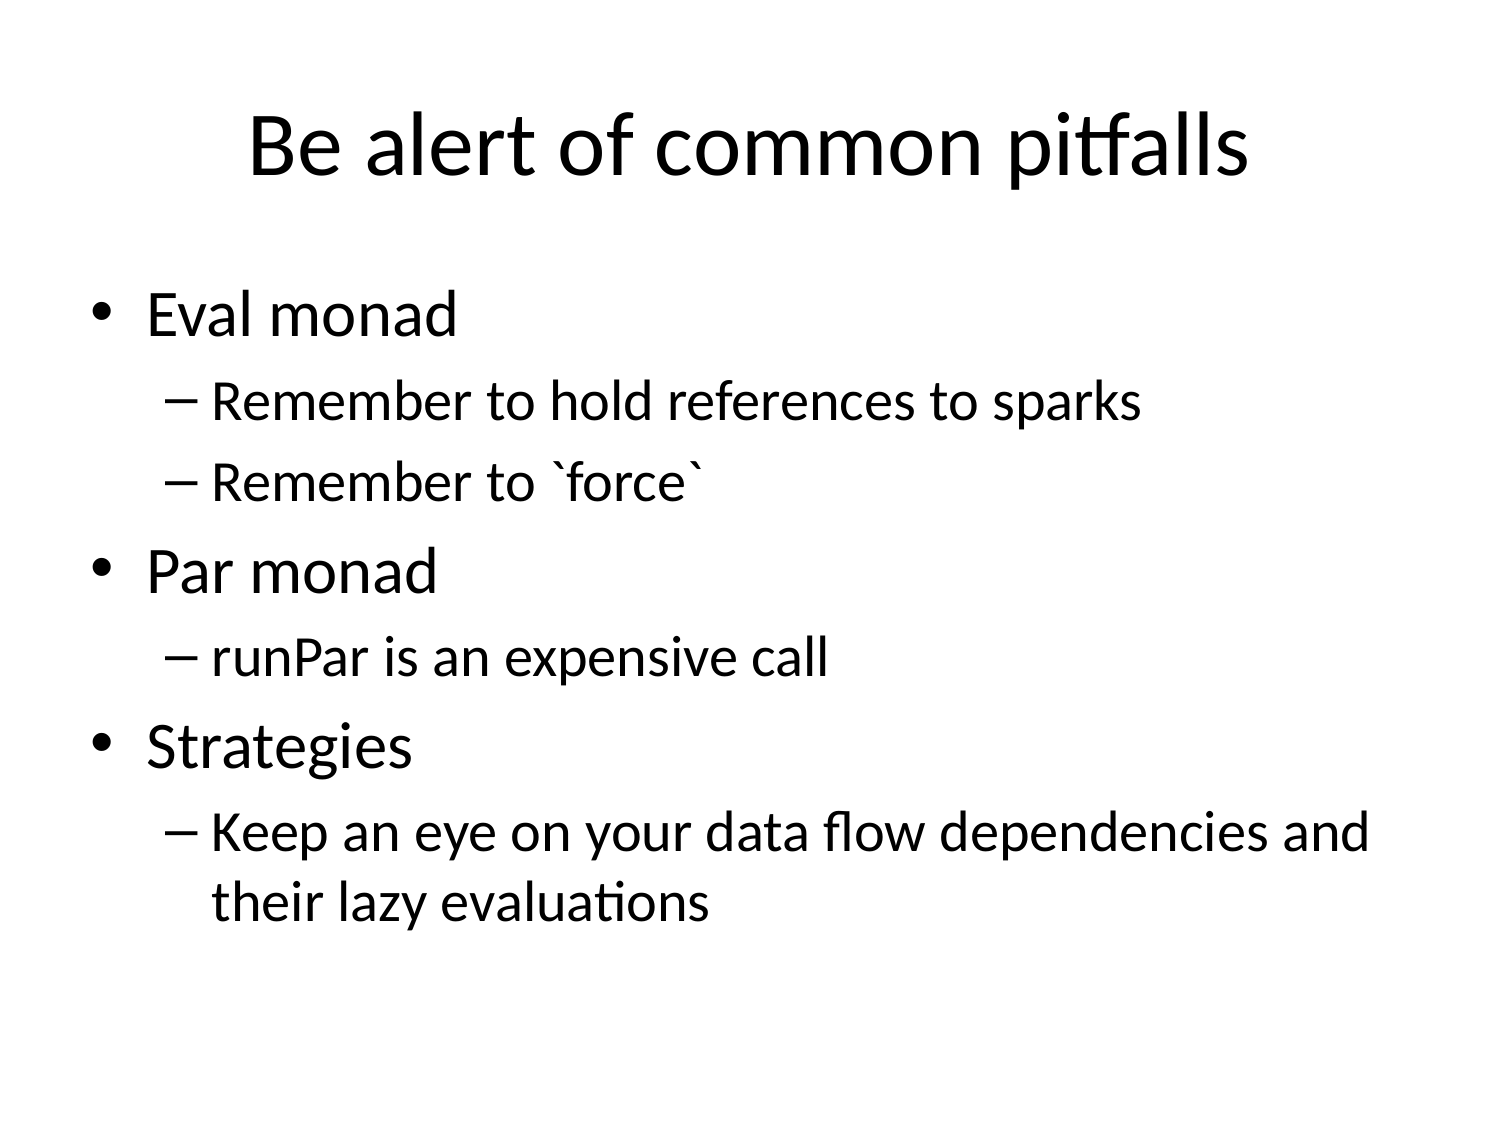

# Be alert of common pitfalls
Eval monad
Remember to hold references to sparks
Remember to `force`
Par monad
runPar is an expensive call
Strategies
Keep an eye on your data flow dependencies and their lazy evaluations